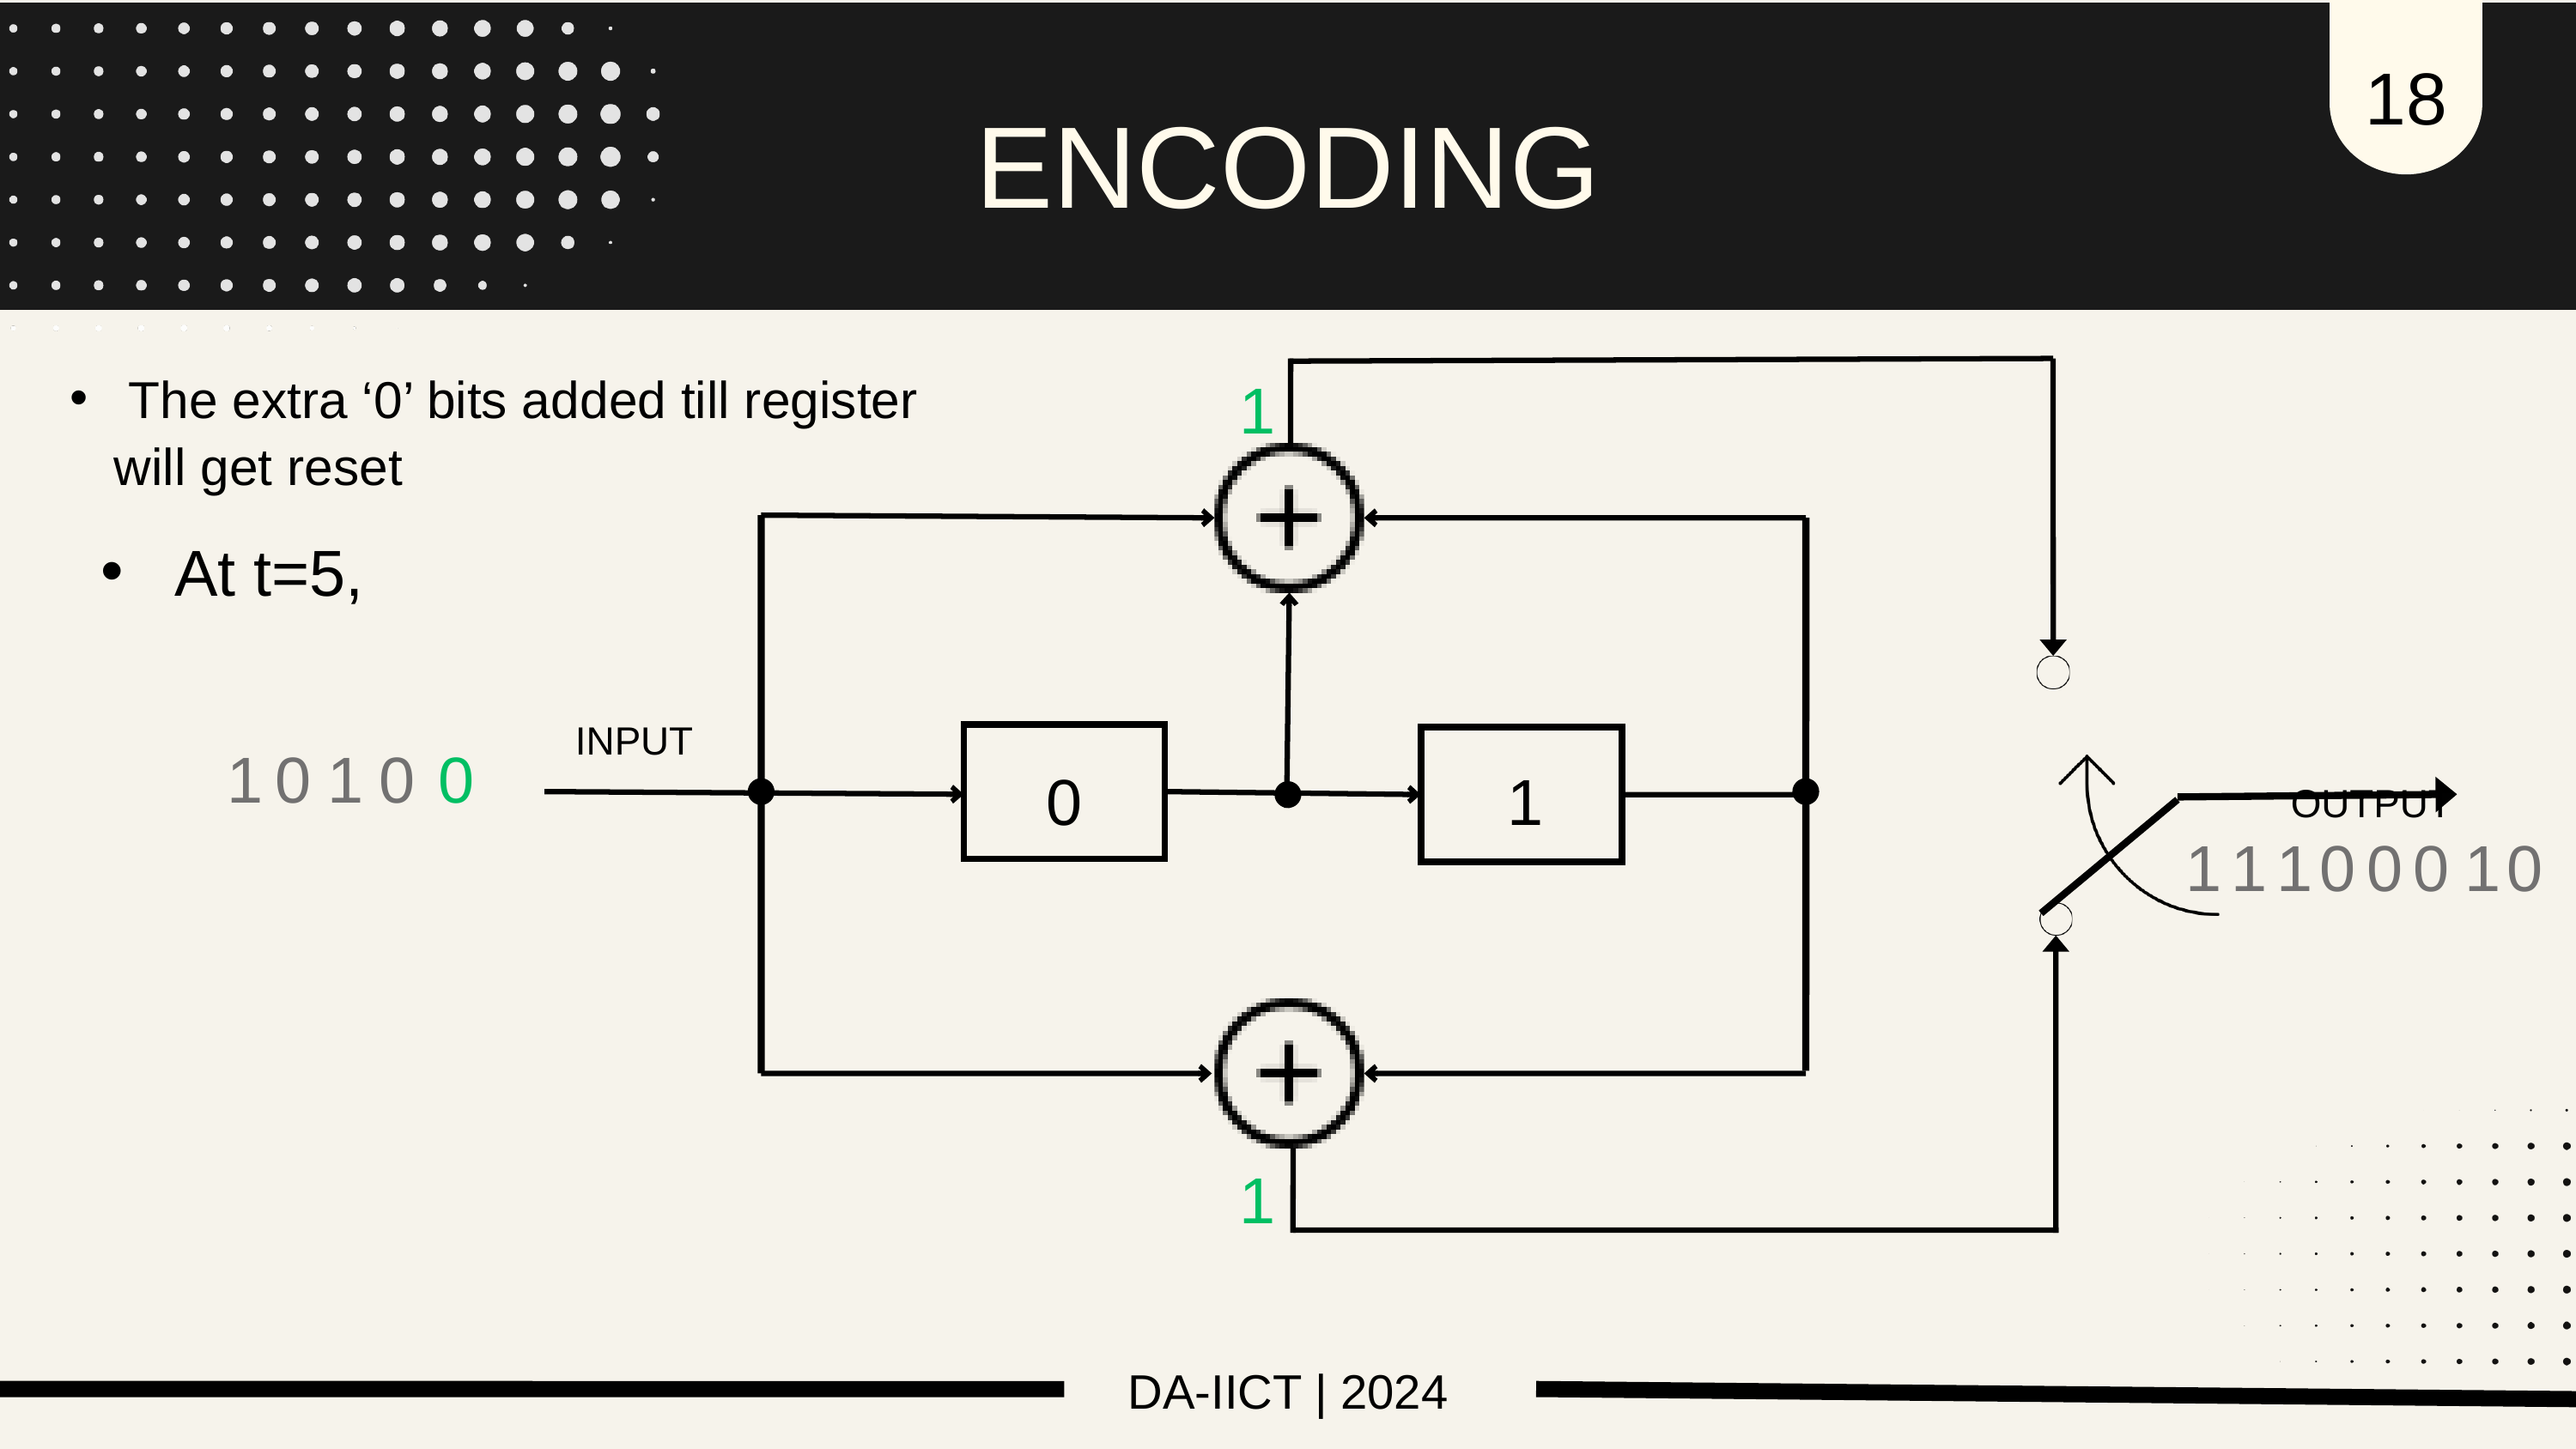

18

ENCODING

 The extra ‘0’ bits added till register will get reset
1
1
0
1
0
0
0
1
1

 At t=5,

 INPUT
 OUTPUT

1
1
1
0
0
0
1
0

DA-IICT | 2024